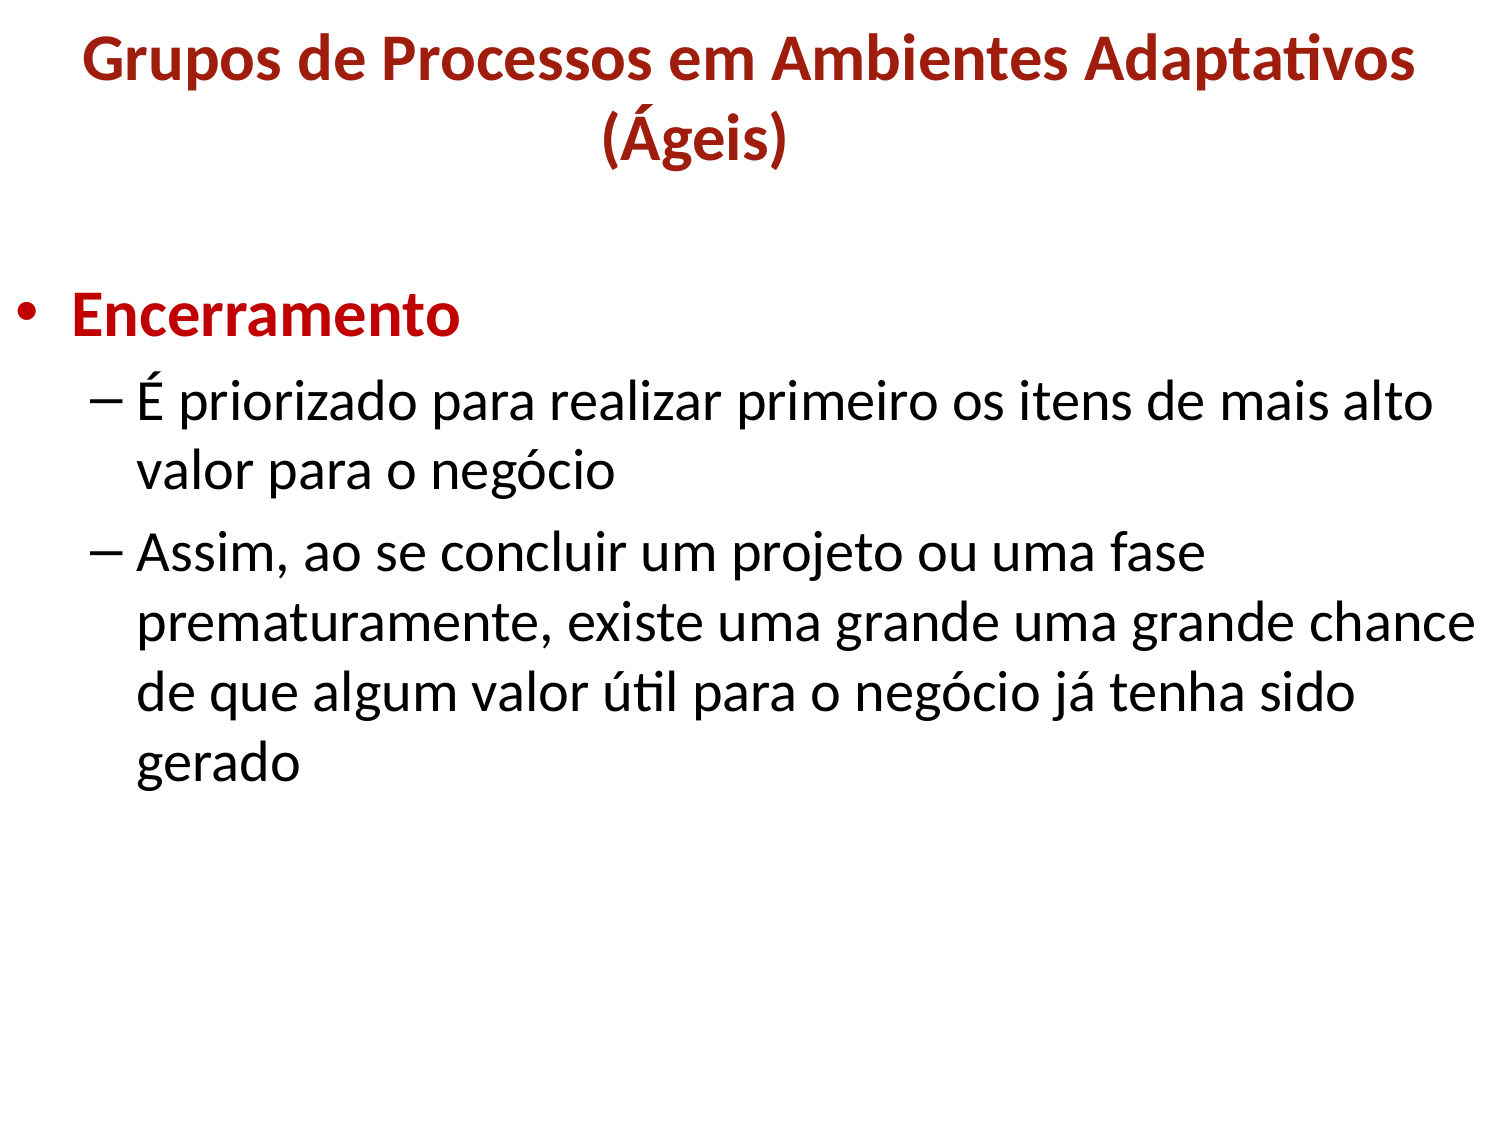

# Grupos de Processos em Ambientes Adaptativos (Ágeis)
Encerramento
É priorizado para realizar primeiro os itens de mais alto valor para o negócio
Assim, ao se concluir um projeto ou uma fase prematuramente, existe uma grande uma grande chance de que algum valor útil para o negócio já tenha sido gerado